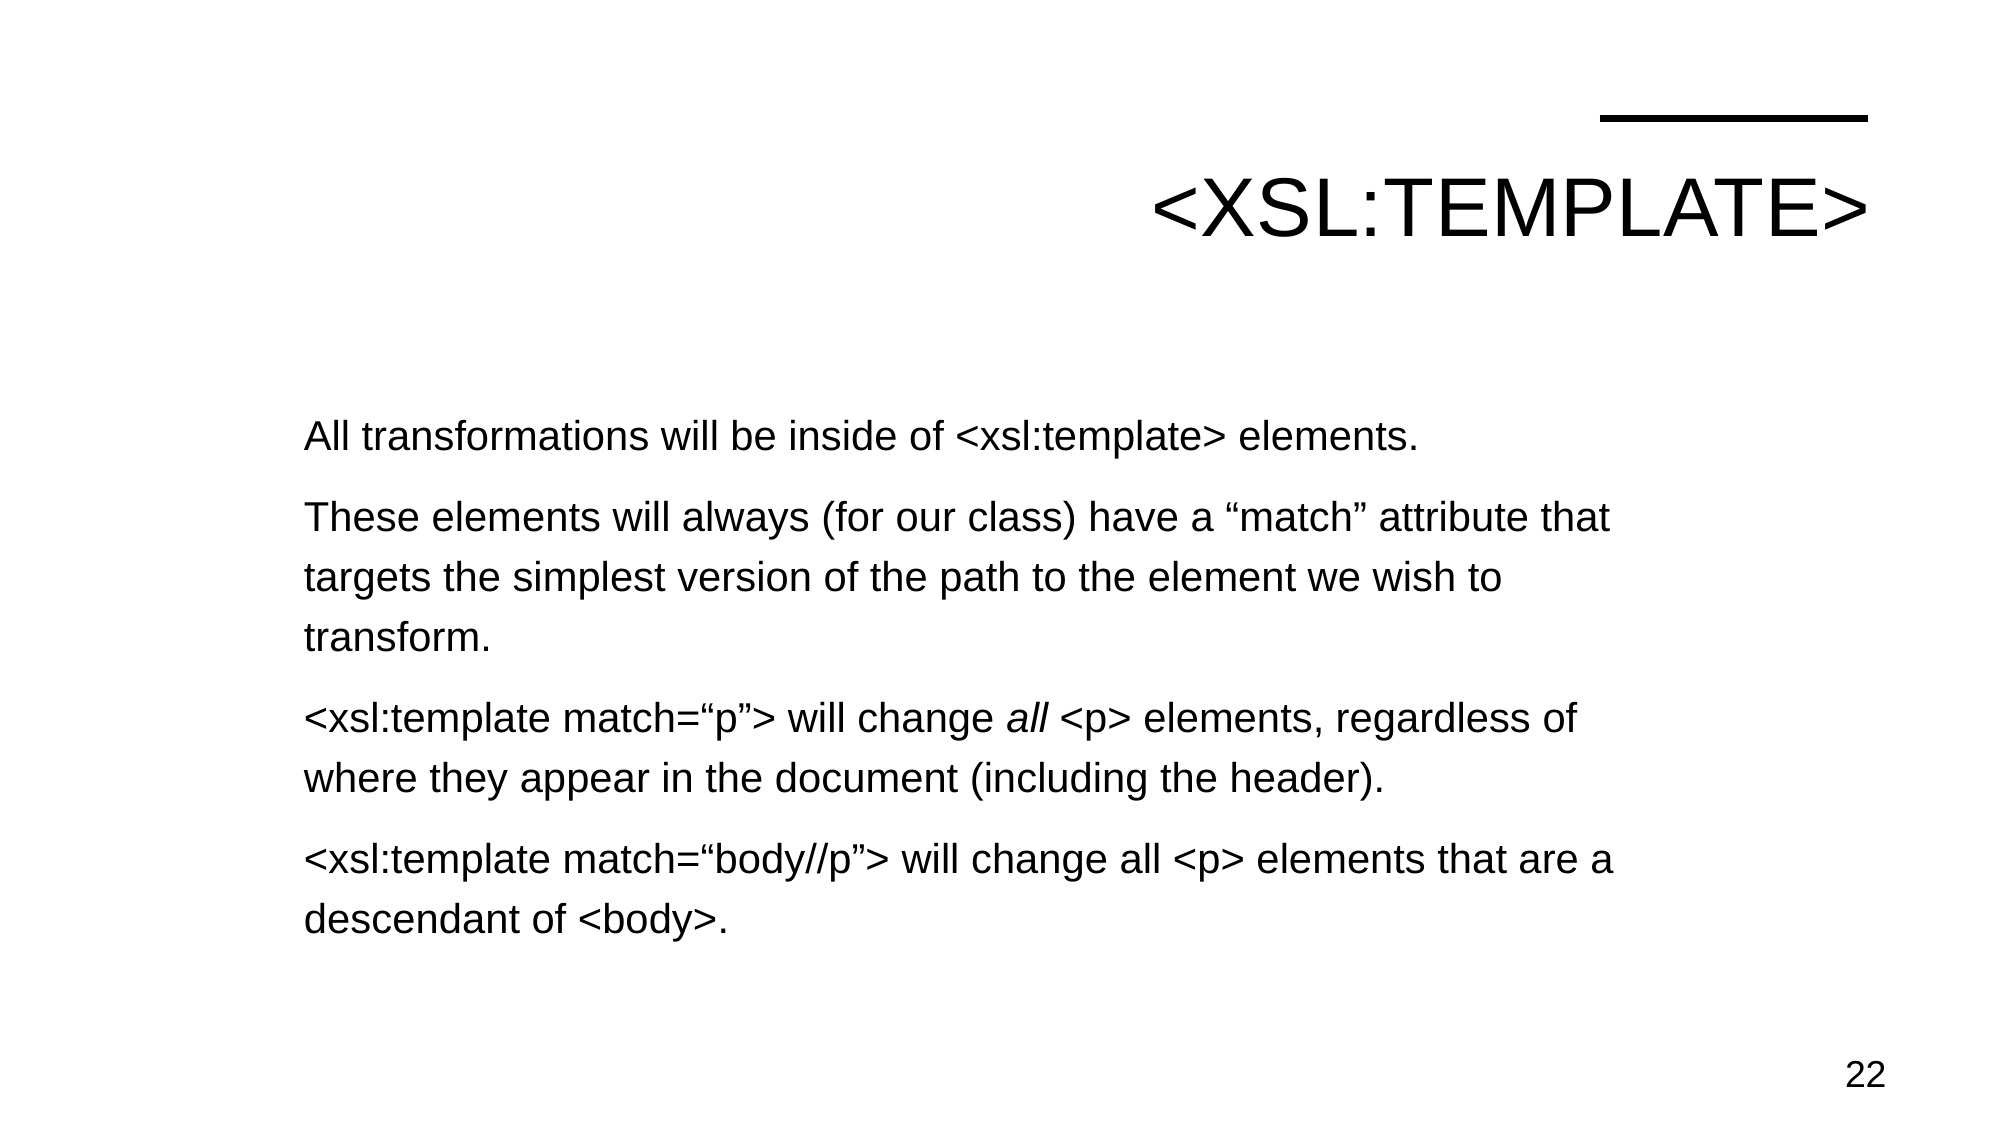

# <XSL:Template>
All transformations will be inside of <xsl:template> elements.
These elements will always (for our class) have a “match” attribute that targets the simplest version of the path to the element we wish to transform.
<xsl:template match=“p”> will change all <p> elements, regardless of where they appear in the document (including the header).
<xsl:template match=“body//p”> will change all <p> elements that are a descendant of <body>.
22